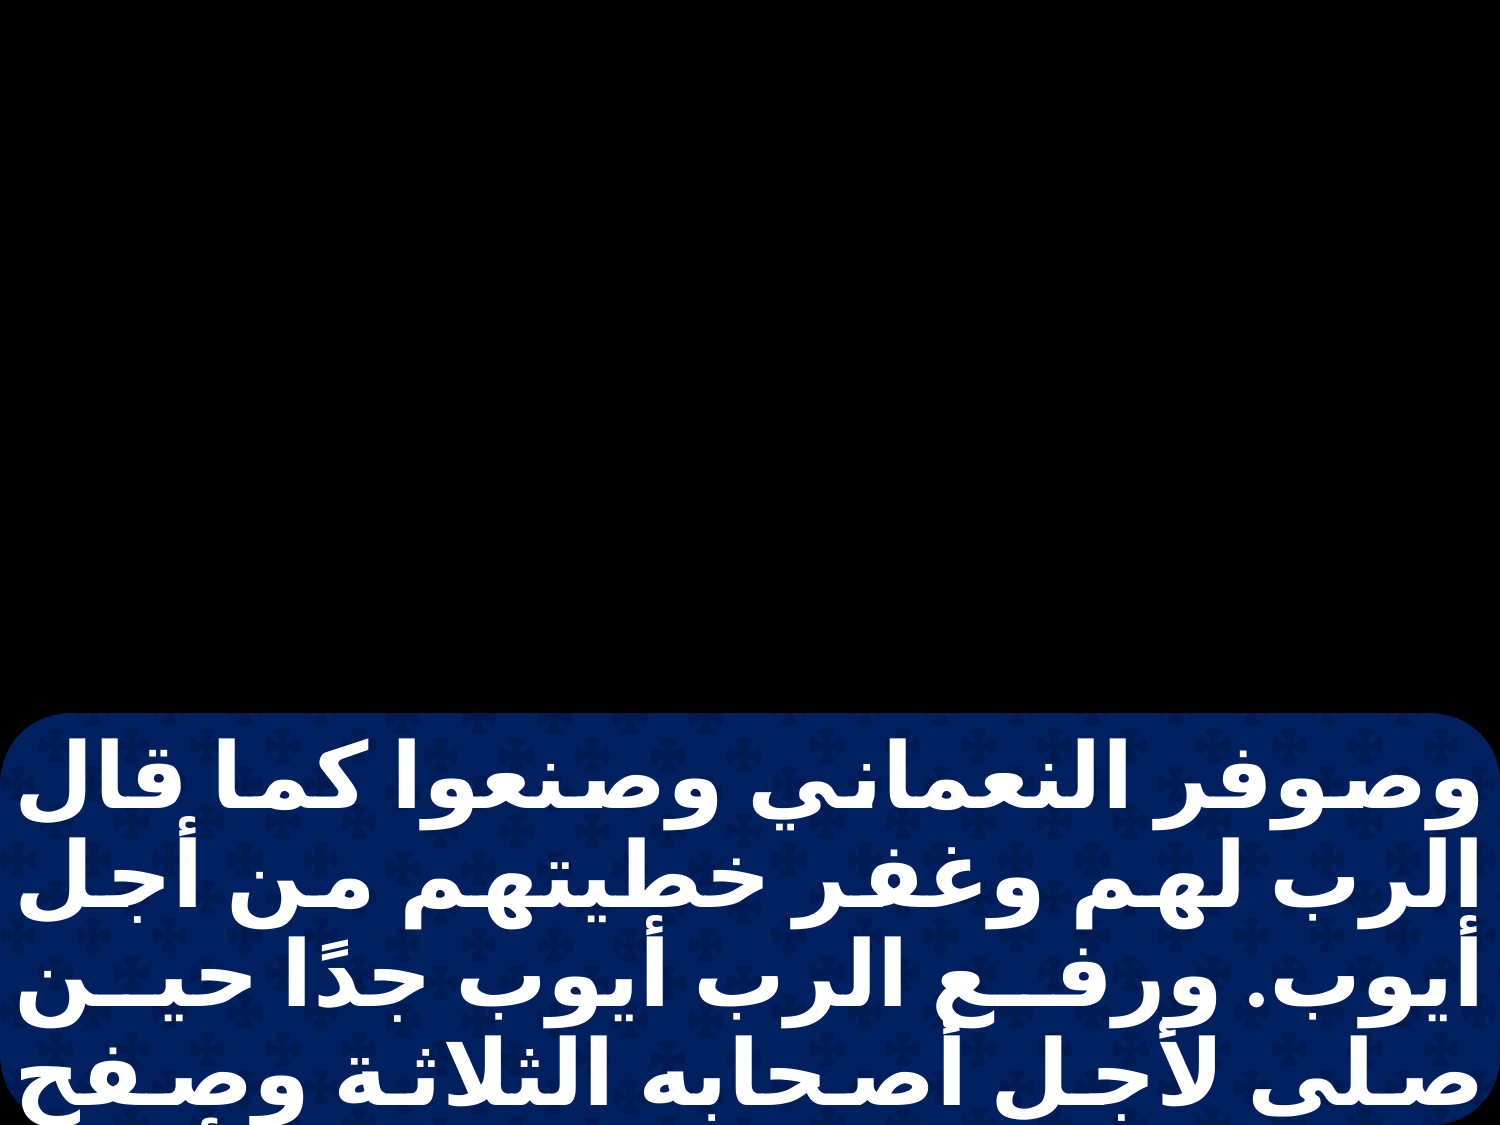

وصوفر النعماني وصنعوا كما قال الرب لهم وغفر خطيتهم من أجل أيوب. ورفع الرب أيوب جدًا حين صلى لأجل أصحابه الثلاثة وصفح عن إساءتهم وضاعف الرب لأيوب ضعف ما كان له قبلاً فسمع